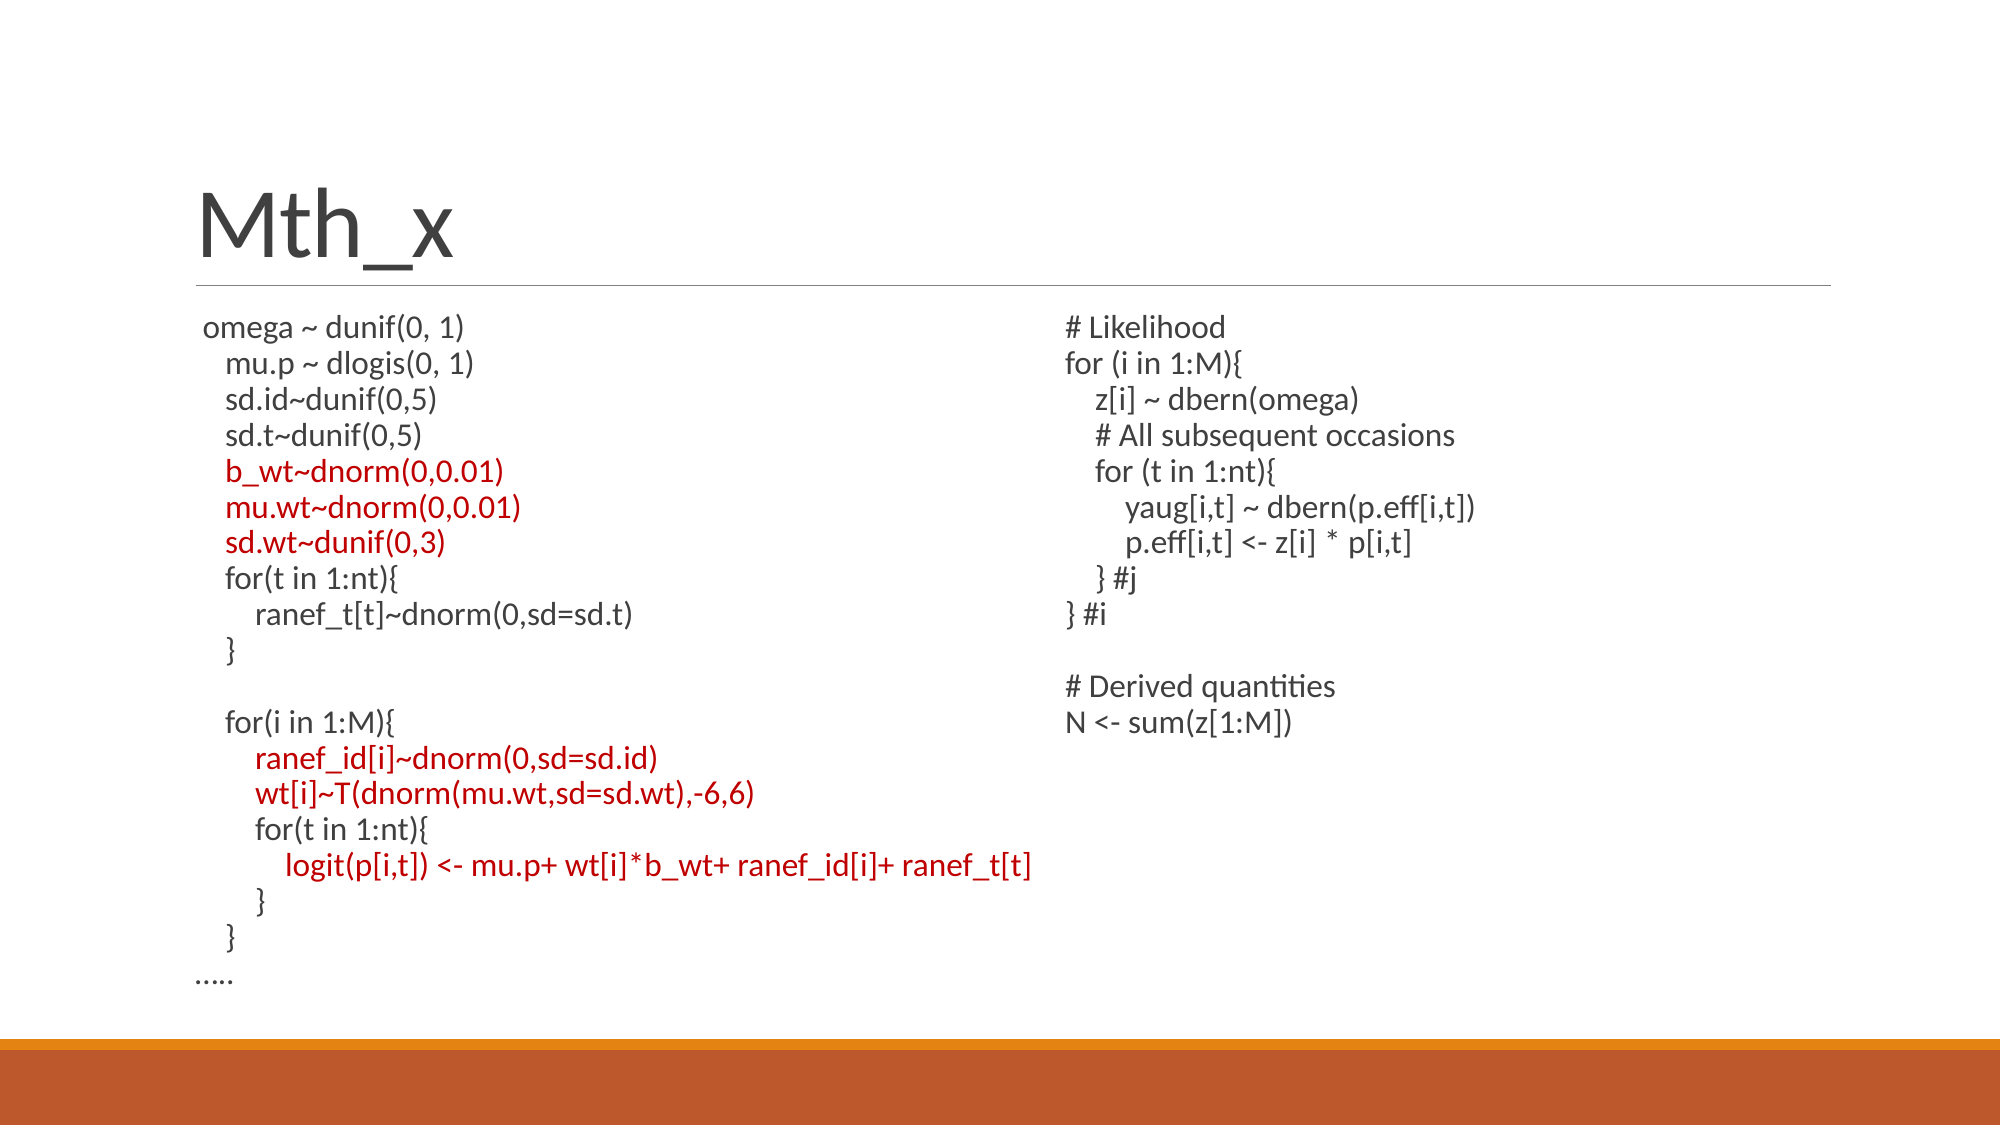

# Mth_x
 omega ~ dunif(0, 1)
    mu.p ~ dlogis(0, 1)
    sd.id~dunif(0,5)
    sd.t~dunif(0,5)
    b_wt~dnorm(0,0.01)
    mu.wt~dnorm(0,0.01)
    sd.wt~dunif(0,3)
    for(t in 1:nt){
        ranef_t[t]~dnorm(0,sd=sd.t)
    }

    for(i in 1:M){
        ranef_id[i]~dnorm(0,sd=sd.id)
        wt[i]~T(dnorm(mu.wt,sd=sd.wt),-6,6)
        for(t in 1:nt){
            logit(p[i,t]) <- mu.p+ wt[i]*b_wt+ ranef_id[i]+ ranef_t[t]
        }
    }
…..
    # Likelihood
    for (i in 1:M){
        z[i] ~ dbern(omega)
        # All subsequent occasions
        for (t in 1:nt){
            yaug[i,t] ~ dbern(p.eff[i,t])
            p.eff[i,t] <- z[i] * p[i,t]
        } #j
    } #i

    # Derived quantities
    N <- sum(z[1:M])